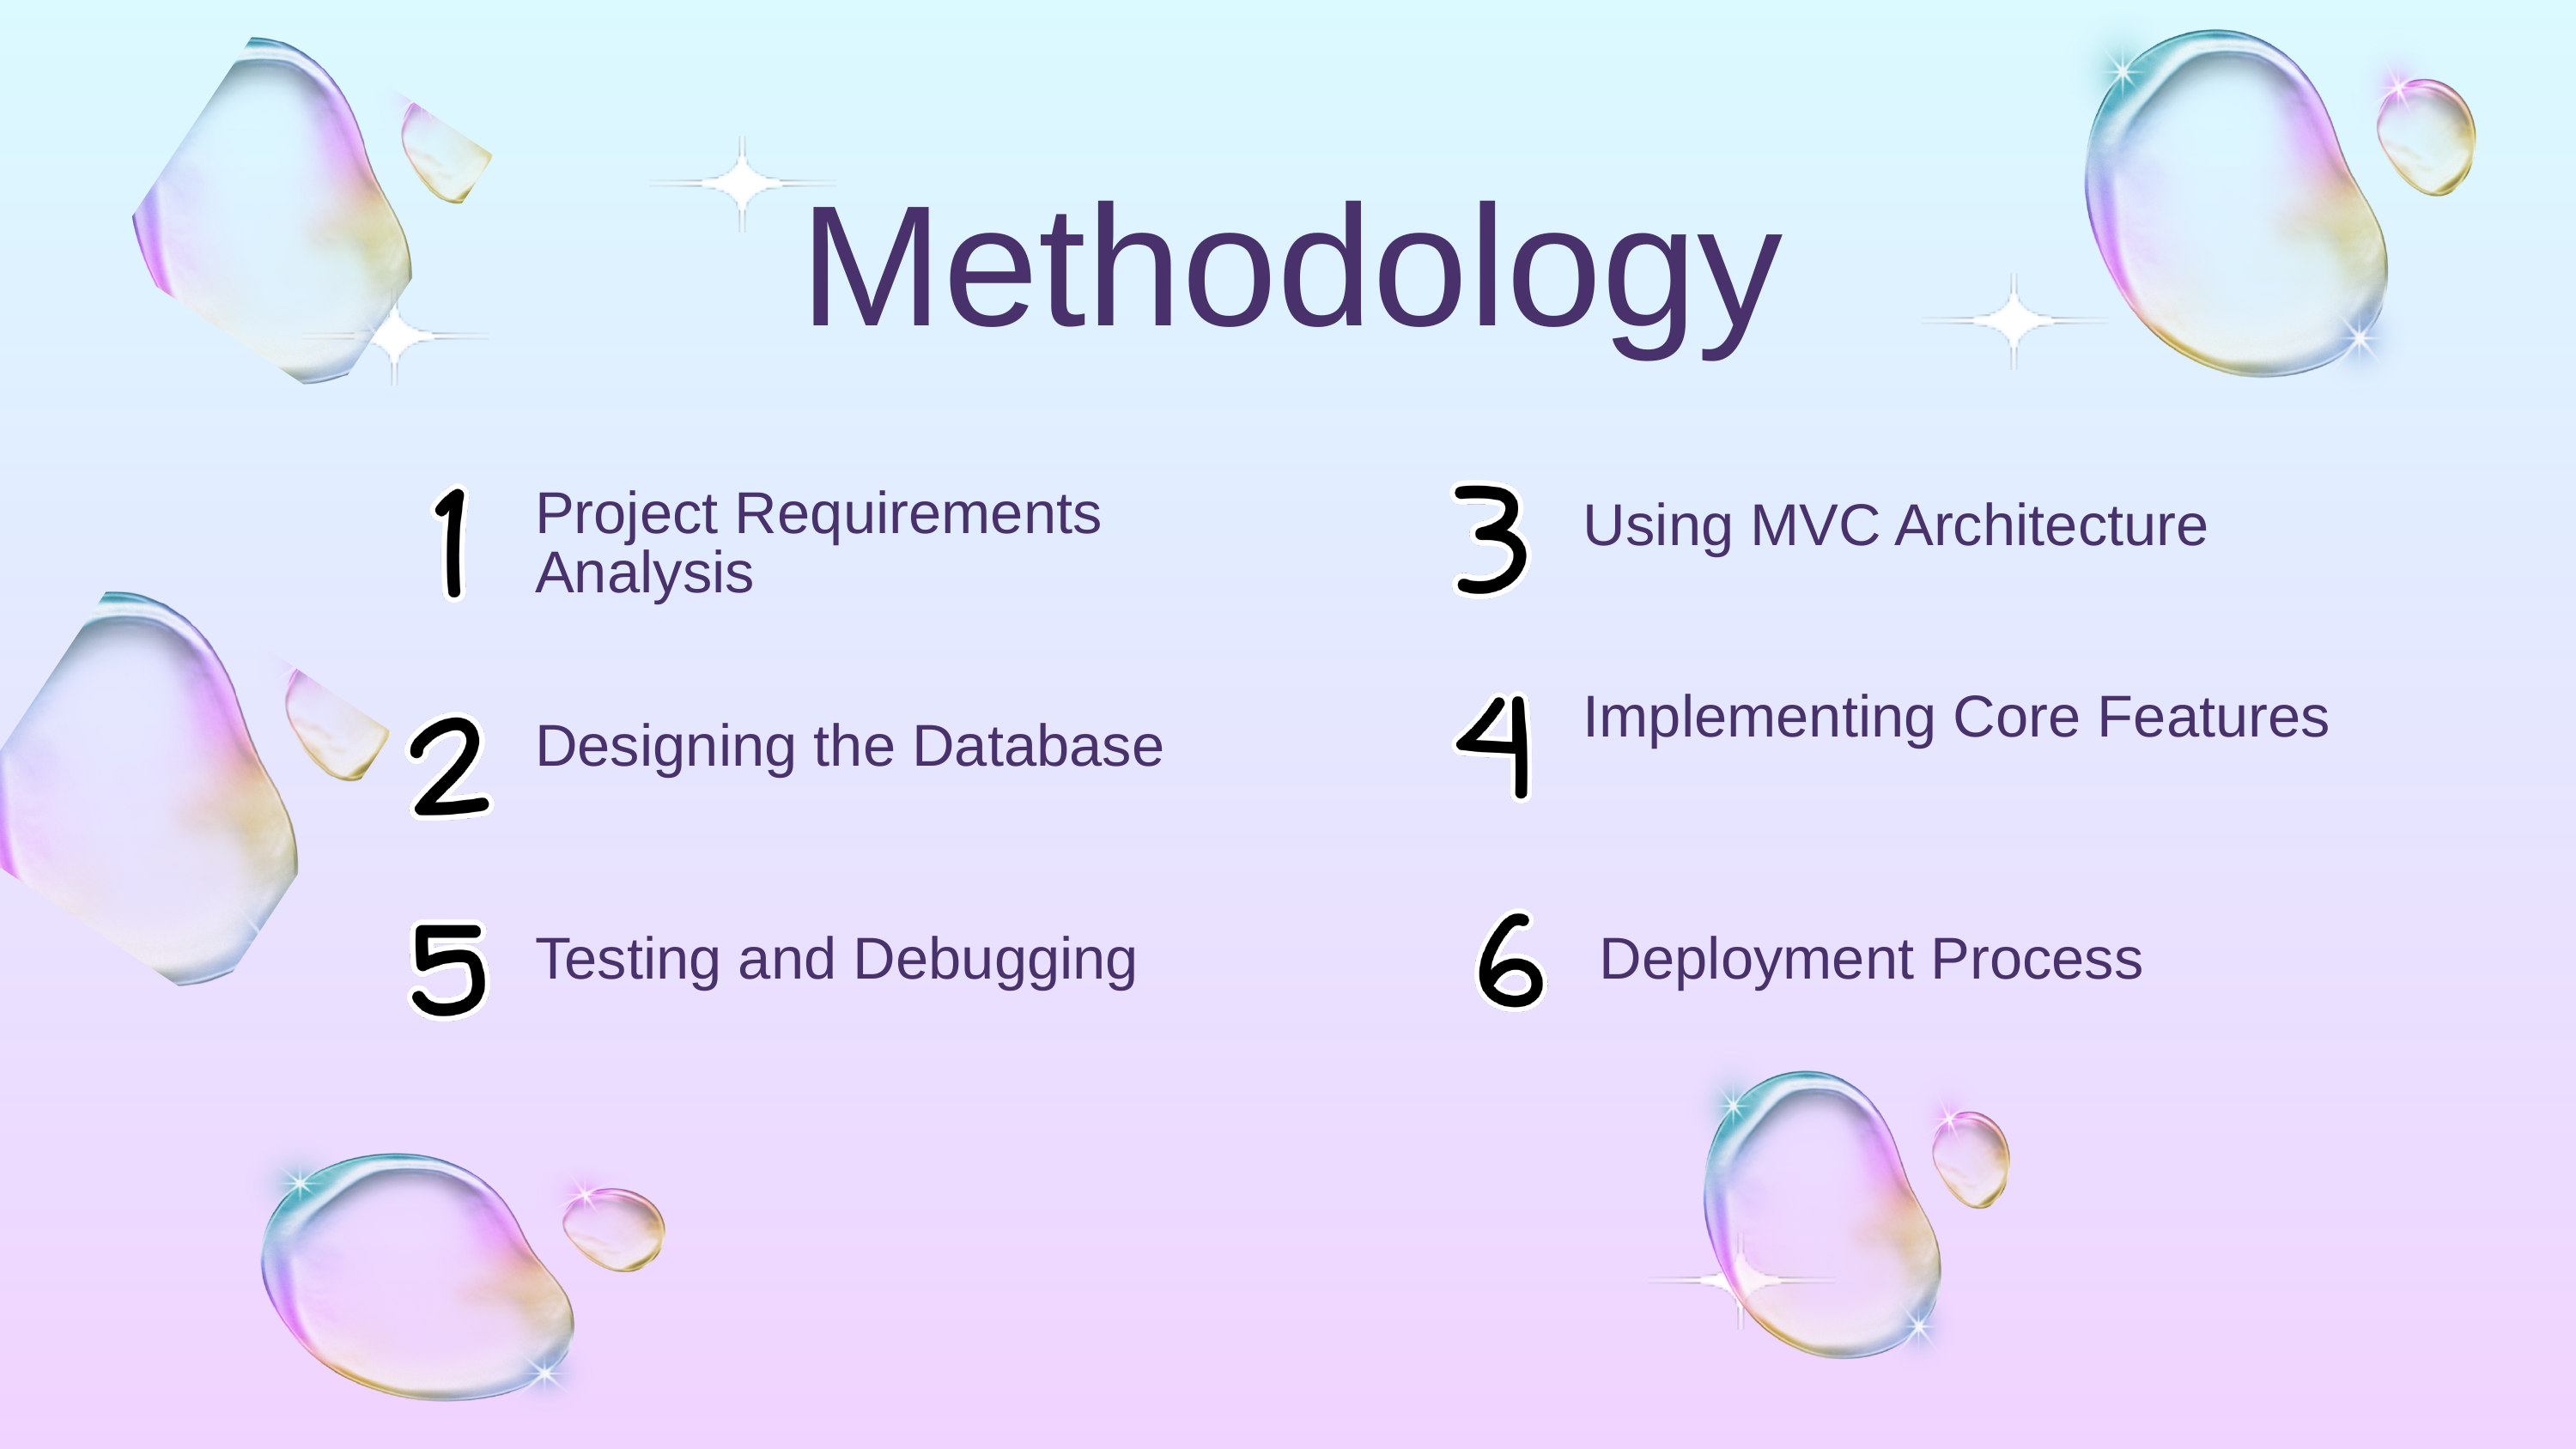

Methodology

Project Requirements Analysis
Using MVC Architecture

Implementing Core Features

Designing the Database

Testing and Debugging
 Deployment Process